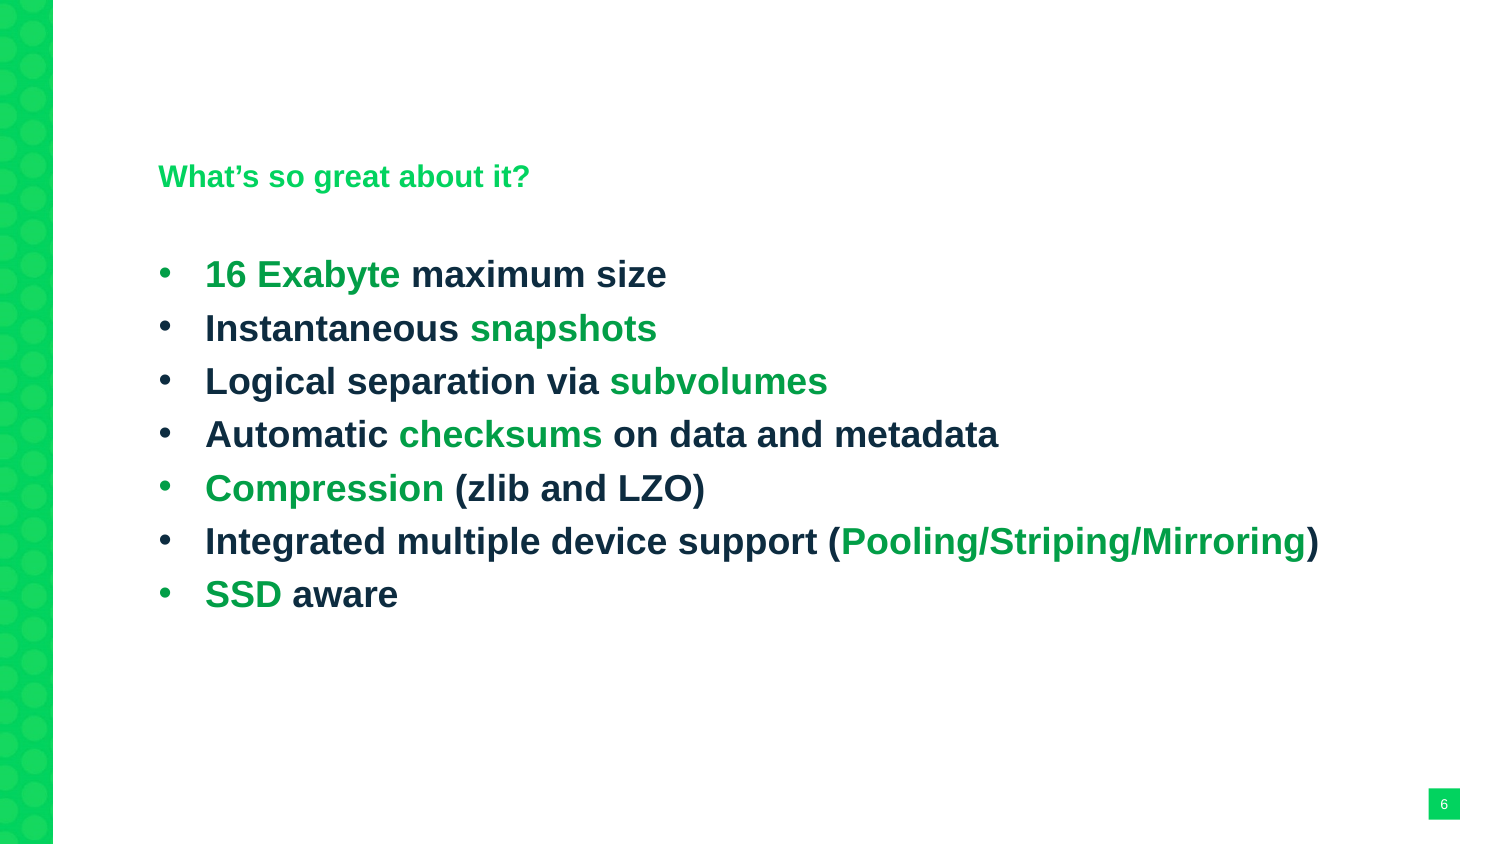

Overview
What’s so great about it?
16 Exabyte maximum size
Instantaneous snapshots
Logical separation via subvolumes
Automatic checksums on data and metadata
Compression (zlib and LZO)
Integrated multiple device support (Pooling/Striping/Mirroring)
SSD aware

6